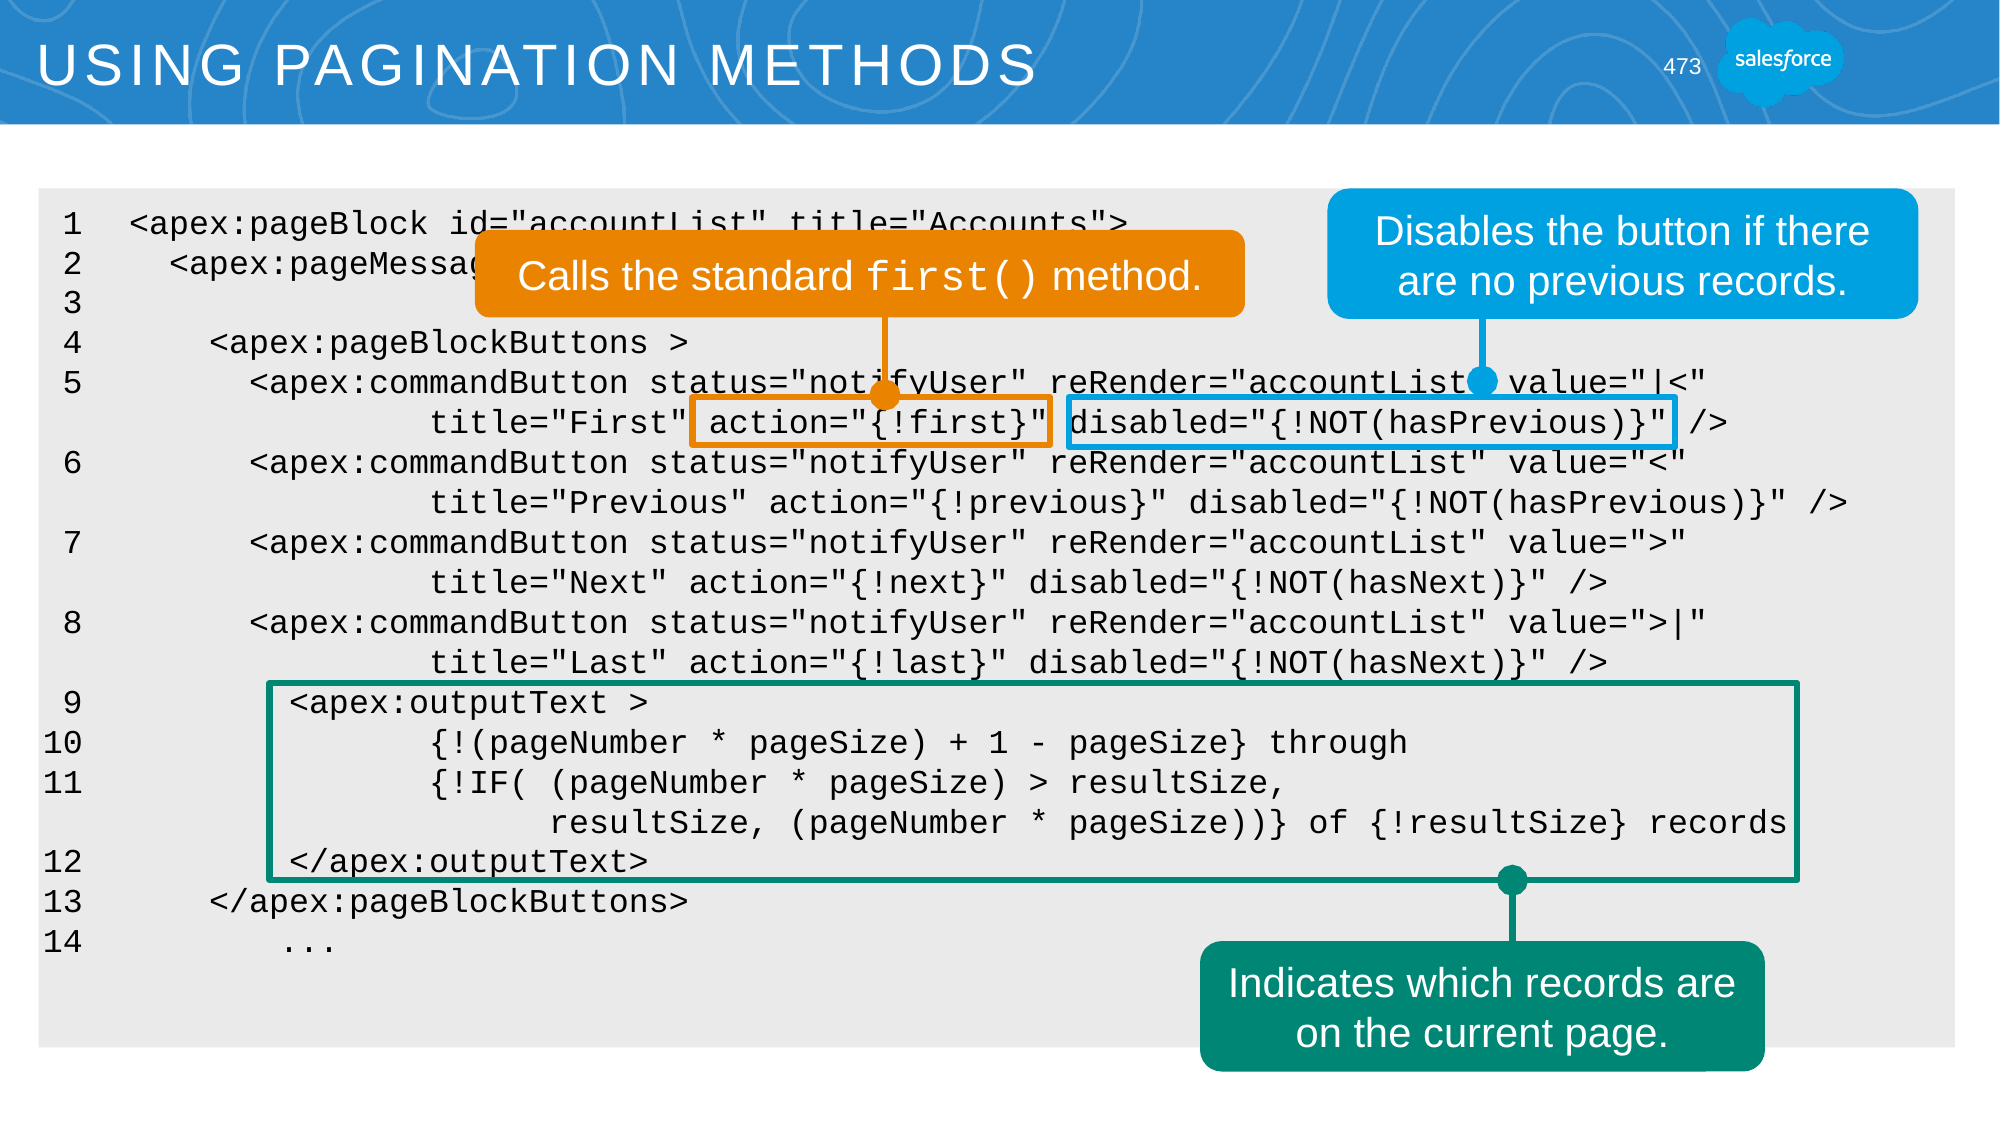

# Using Pagination Methods
473

<apex:pageBlock id="accountList" title="Accounts">
  <apex:pageMessages />

    <apex:pageBlockButtons >
      <apex:commandButton status="notifyUser" reRender="accountList" value="|<" 				title="First" action="{!first}" disabled="{!NOT(hasPrevious)}" />
      <apex:commandButton status="notifyUser" reRender="accountList" value="<" 				title="Previous" action="{!previous}" disabled="{!NOT(hasPrevious)}" />
      <apex:commandButton status="notifyUser" reRender="accountList" value=">" 				title="Next" action="{!next}" disabled="{!NOT(hasNext)}" />
      <apex:commandButton status="notifyUser" reRender="accountList" value=">|" 				title="Last" action="{!last}" disabled="{!NOT(hasNext)}" />
        <apex:outputText >
		{!(pageNumber * pageSize) + 1 - pageSize} through
		{!IF( (pageNumber * pageSize) > resultSize,
                     resultSize, (pageNumber * pageSize))} of {!resultSize} records
        </apex:outputText>
    </apex:pageBlockButtons>
	...
1
2
3
4
5

6

7

8

9
10
11

12
13
14
Disables the button if there are no previous records.
Calls the standard first() method.

Indicates which records are on the current page.